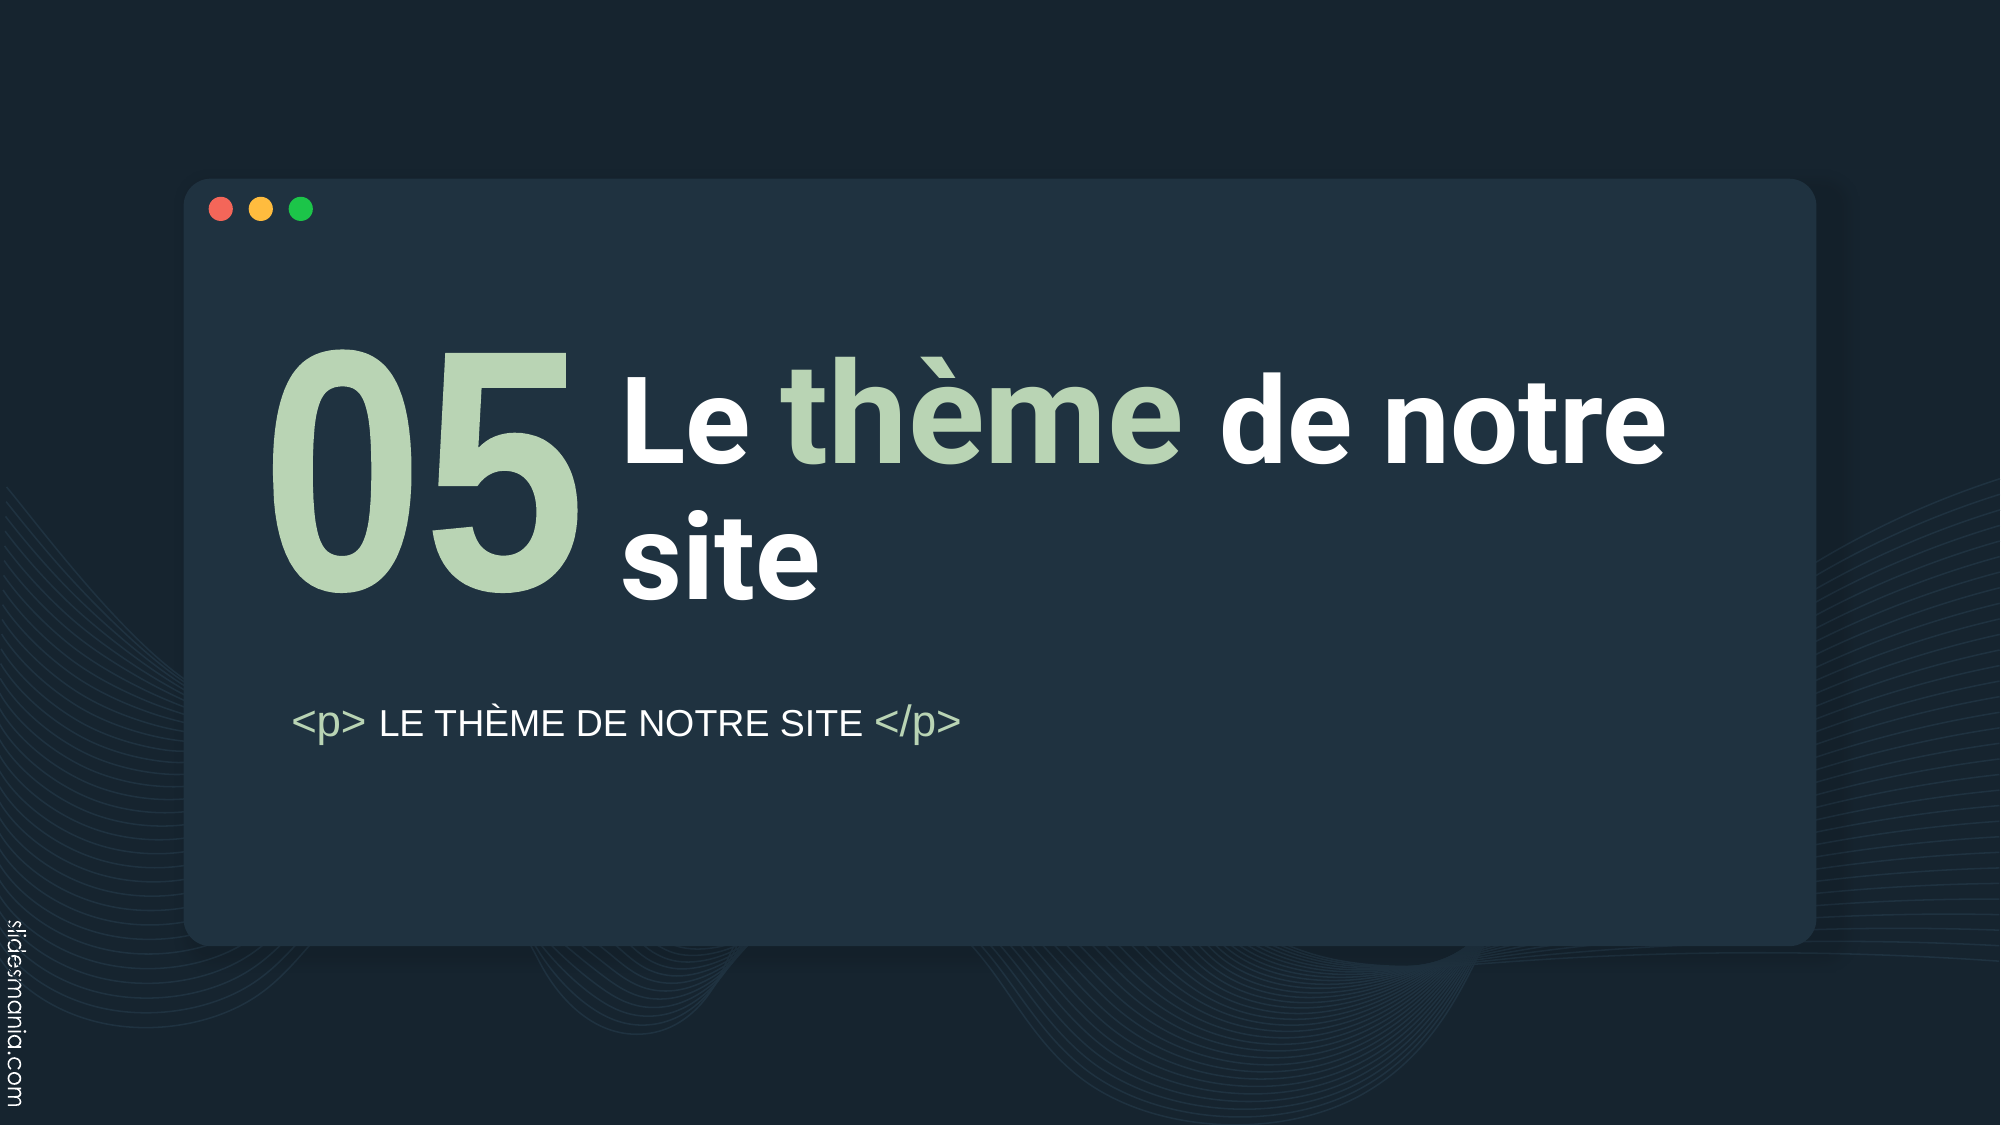

# Le thème de notre site
05
<p> LE THÈME DE NOTRE SITE </p>